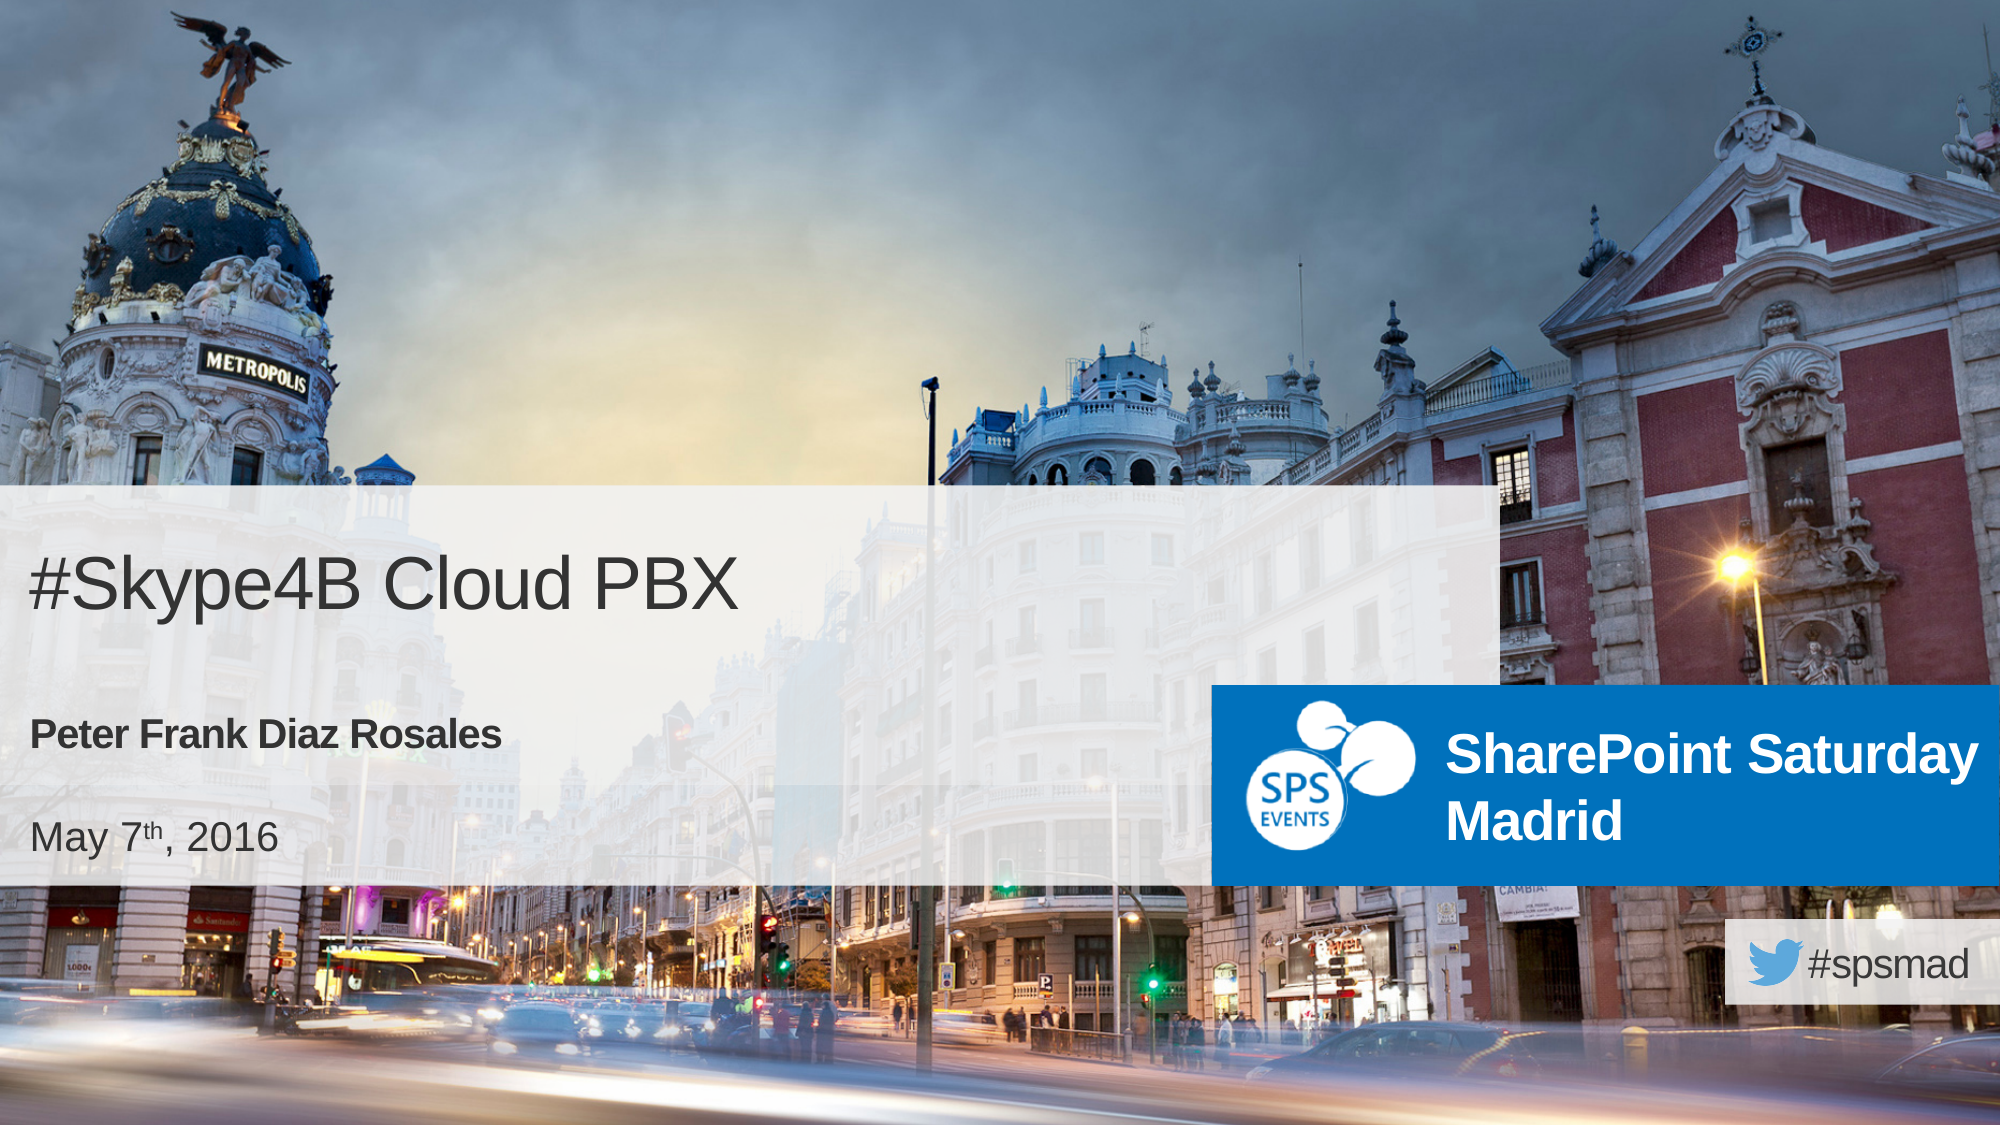

#Skype4B Cloud PBX
Peter Frank Diaz Rosales